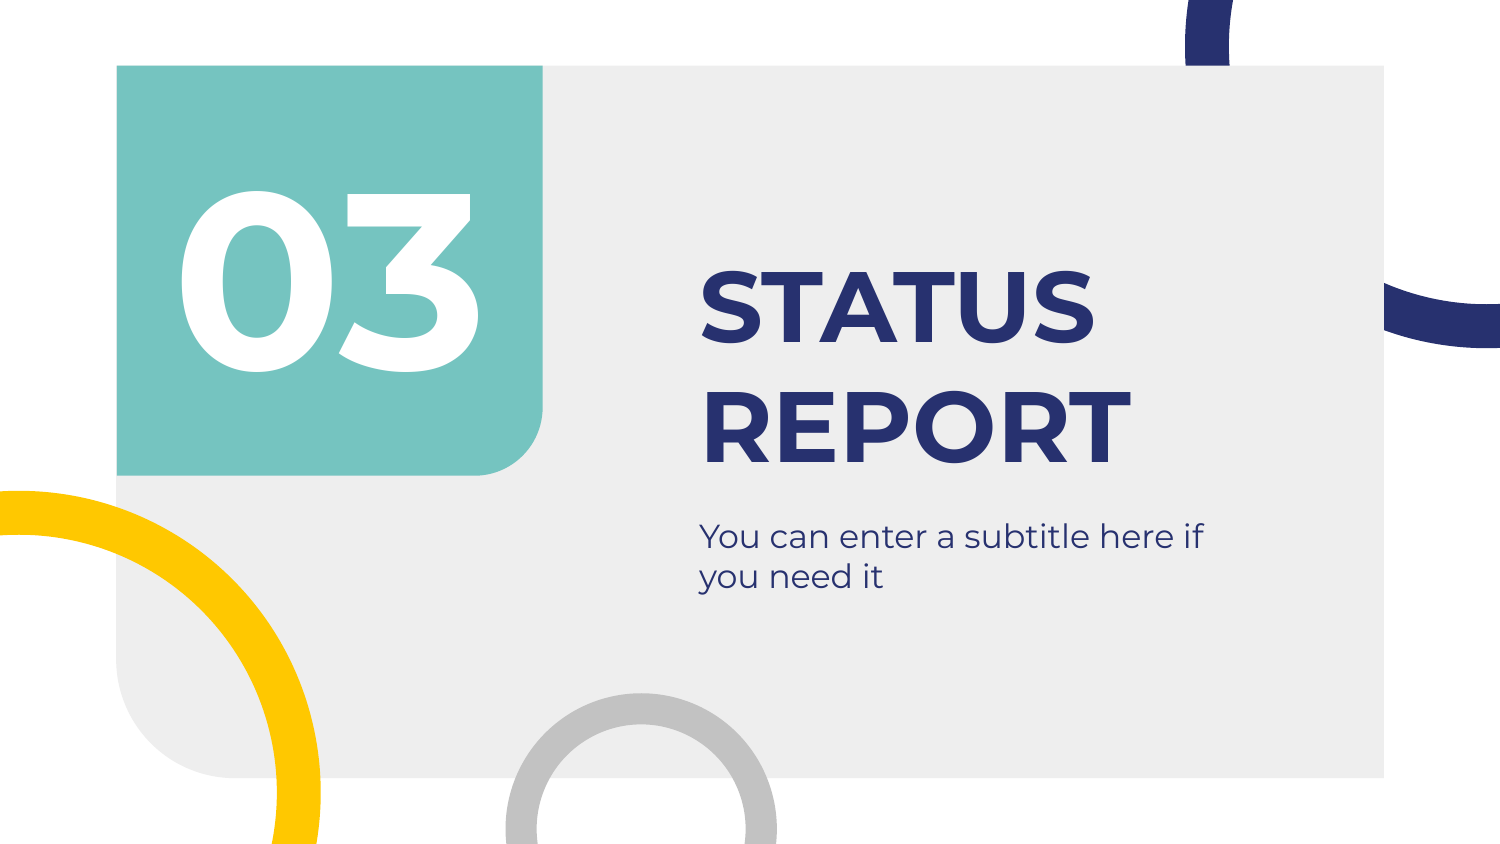

03
# STATUS REPORT

You can enter a subtitle here if you need it